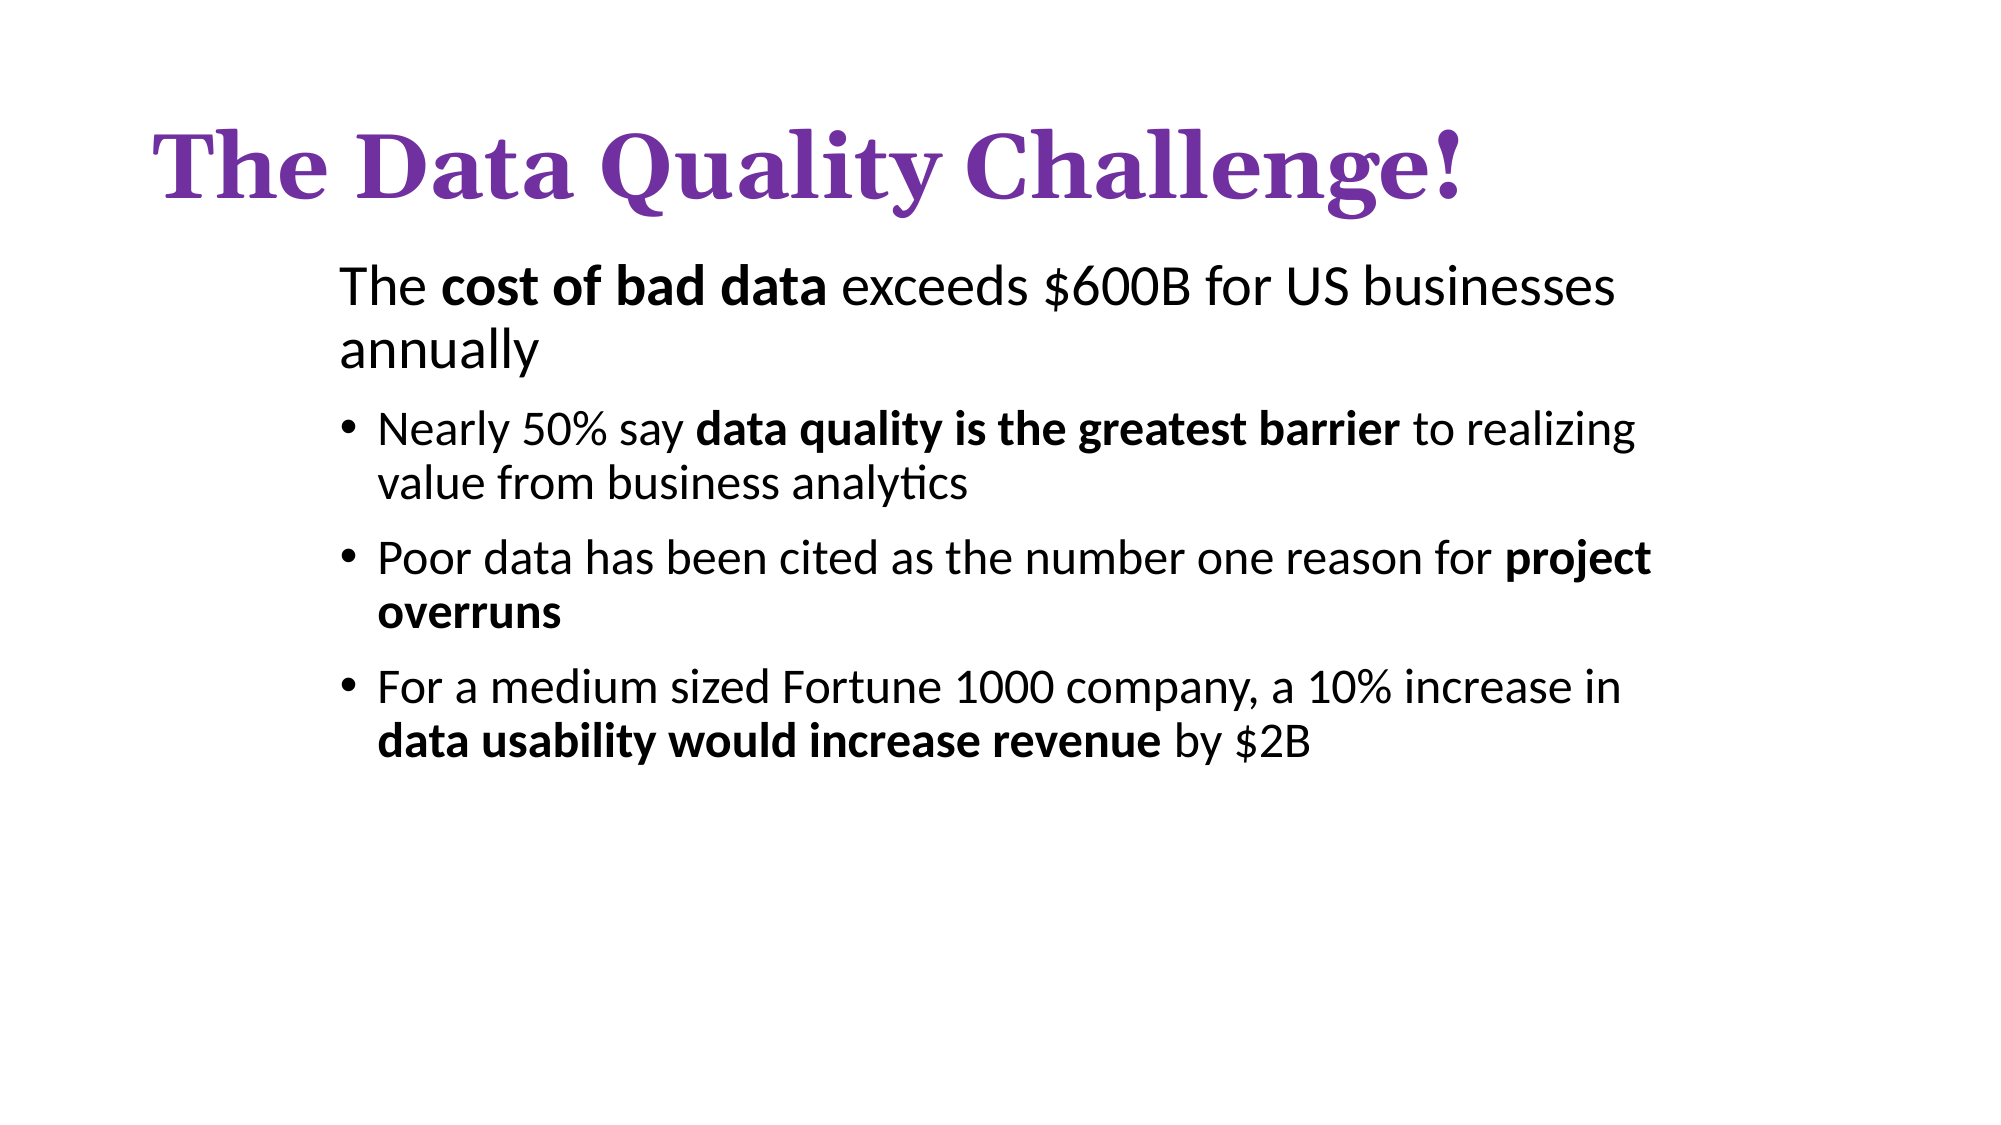

# The Data Quality Challenge!
The cost of bad data exceeds $600B for US businesses annually
Nearly 50% say data quality is the greatest barrier to realizing value from business analytics
Poor data has been cited as the number one reason for project overruns
For a medium sized Fortune 1000 company, a 10% increase in
data usability would increase revenue by $2B